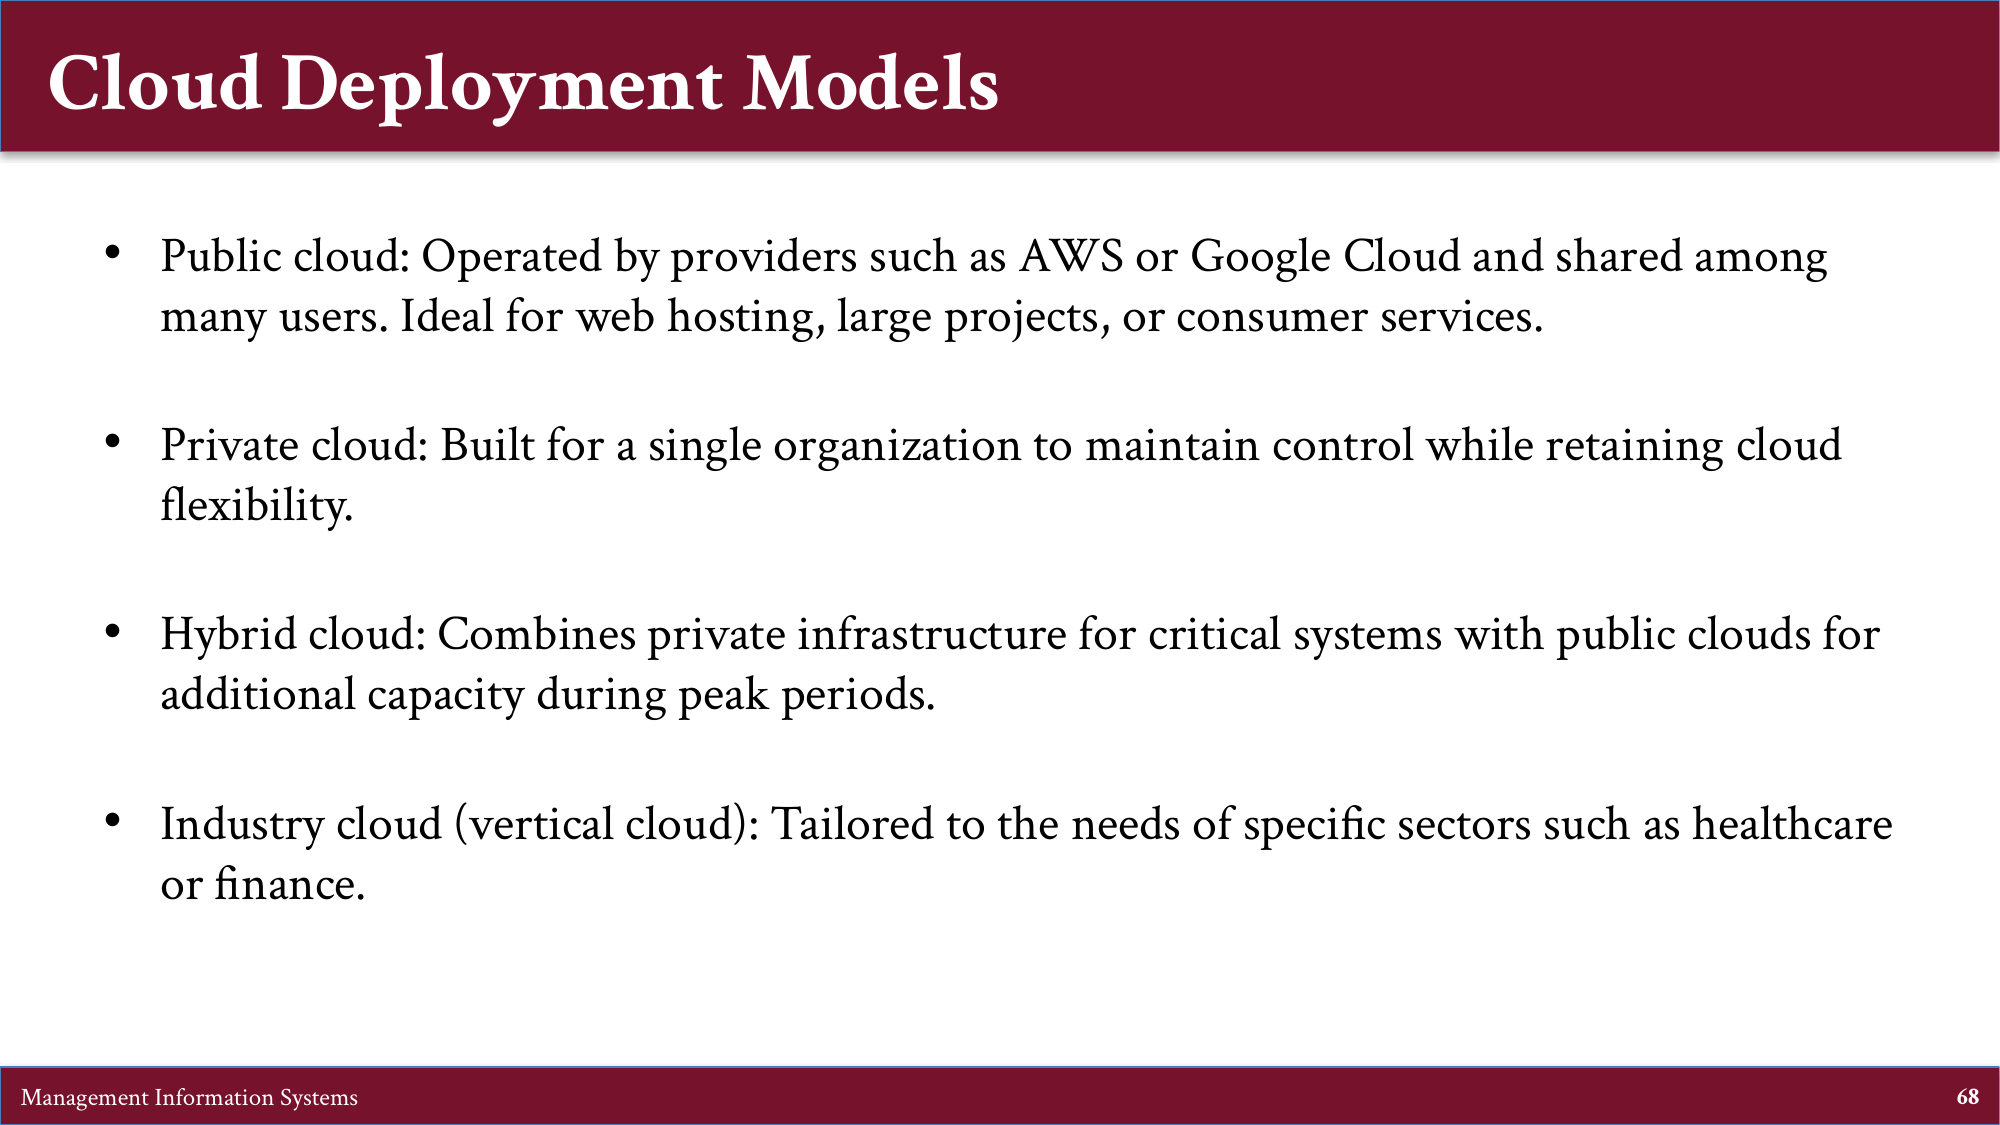

# Cloud Deployment Models
Public cloud: Operated by providers such as AWS or Google Cloud and shared among many users. Ideal for web hosting, large projects, or consumer services.

Private cloud: Built for a single organization to maintain control while retaining cloud flexibility.

Hybrid cloud: Combines private infrastructure for critical systems with public clouds for additional capacity during peak periods.

Industry cloud (vertical cloud): Tailored to the needs of specific sectors such as healthcare or finance.

 Management Information Systems
68